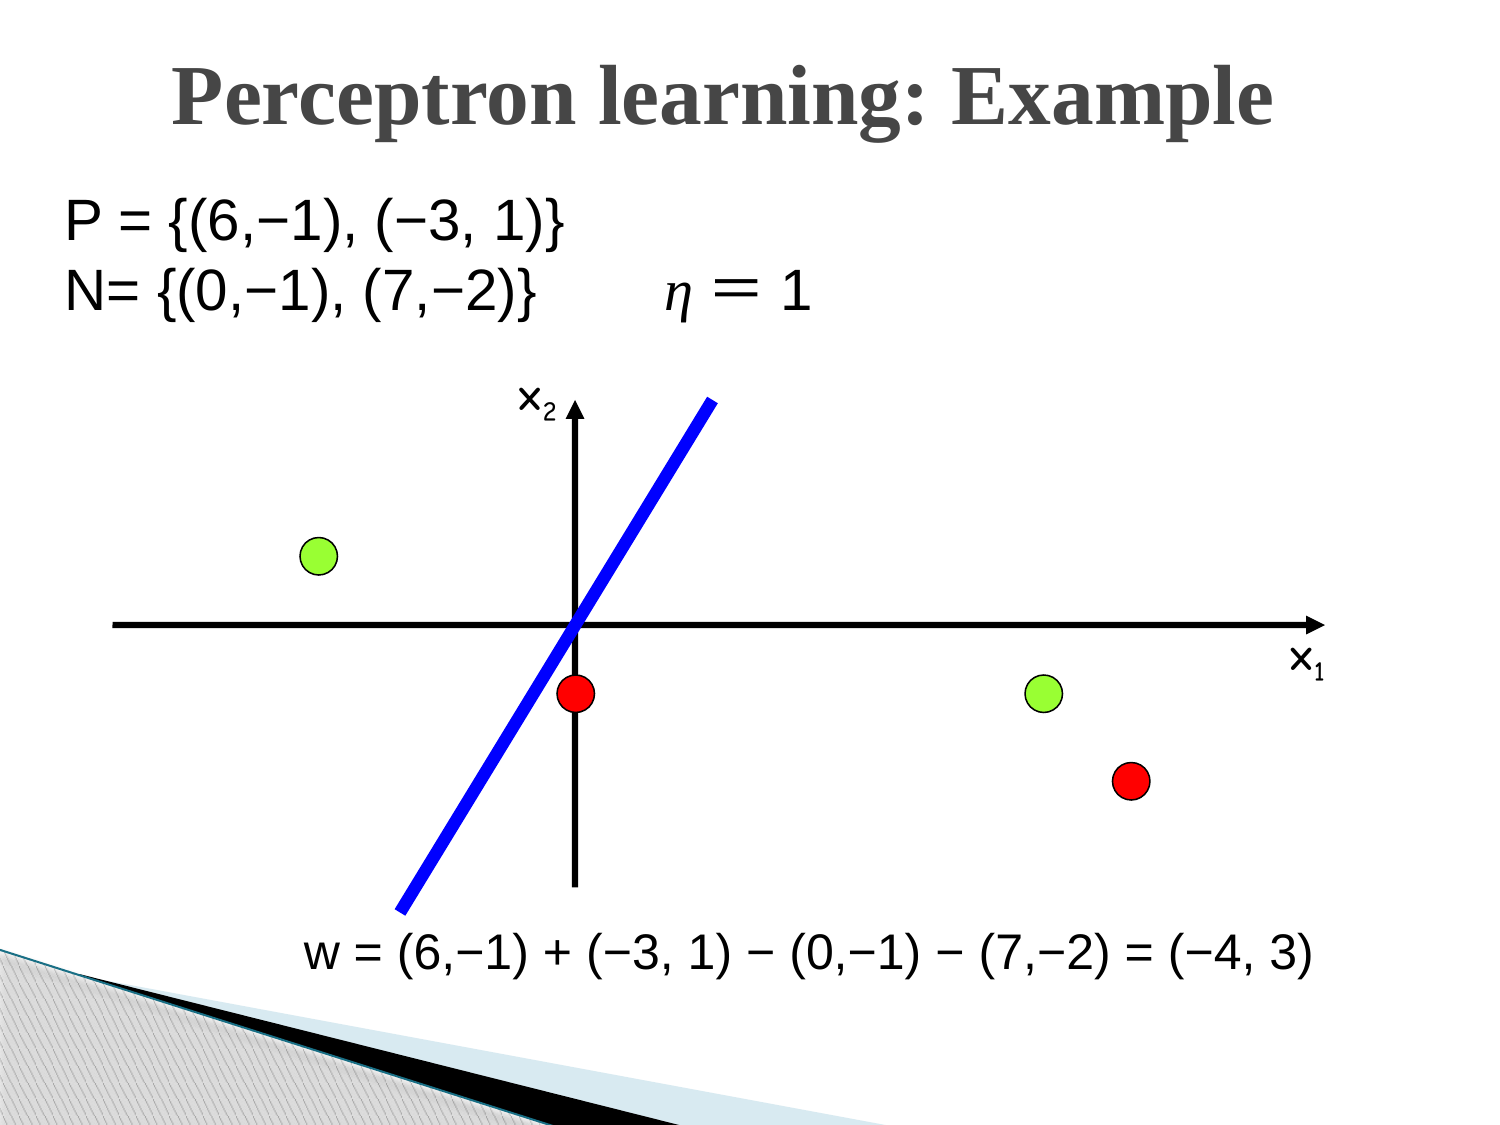

# Perceptron learning: Example
P = {(6,−1), (−3, 1)}
N= {(0,−1), (7,−2)}	η＝1
x2

x1

w = (6,−1) + (−3, 1) − (0,−1) − (7,−2) = (−4, 3)